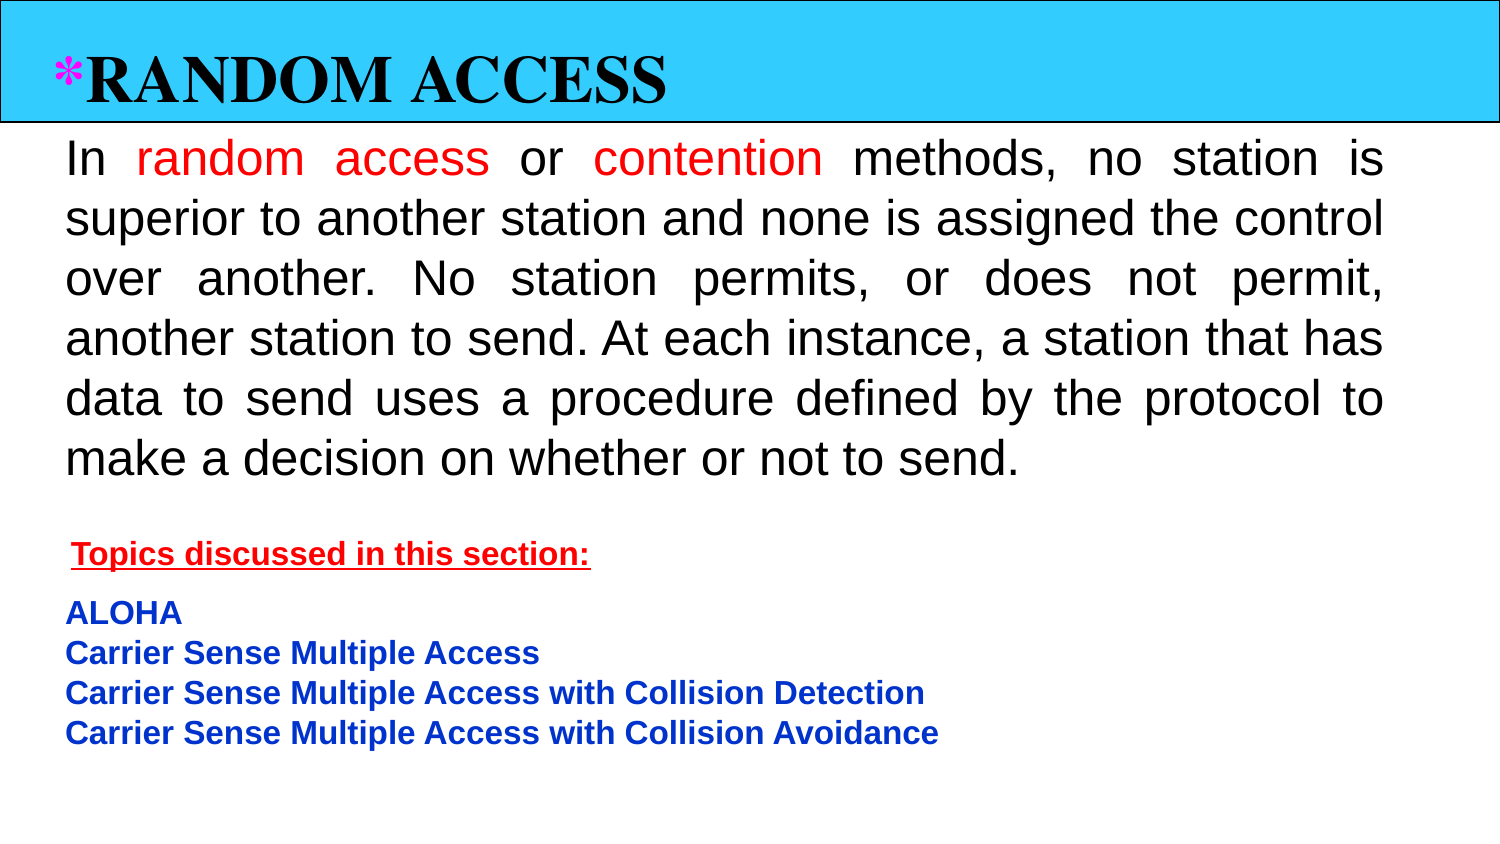

*RANDOM ACCESS
In random access or contention methods, no station is superior to another station and none is assigned the control over another. No station permits, or does not permit, another station to send. At each instance, a station that has data to send uses a procedure defined by the protocol to make a decision on whether or not to send.
Topics discussed in this section:
ALOHA
Carrier Sense Multiple Access
Carrier Sense Multiple Access with Collision Detection
Carrier Sense Multiple Access with Collision Avoidance